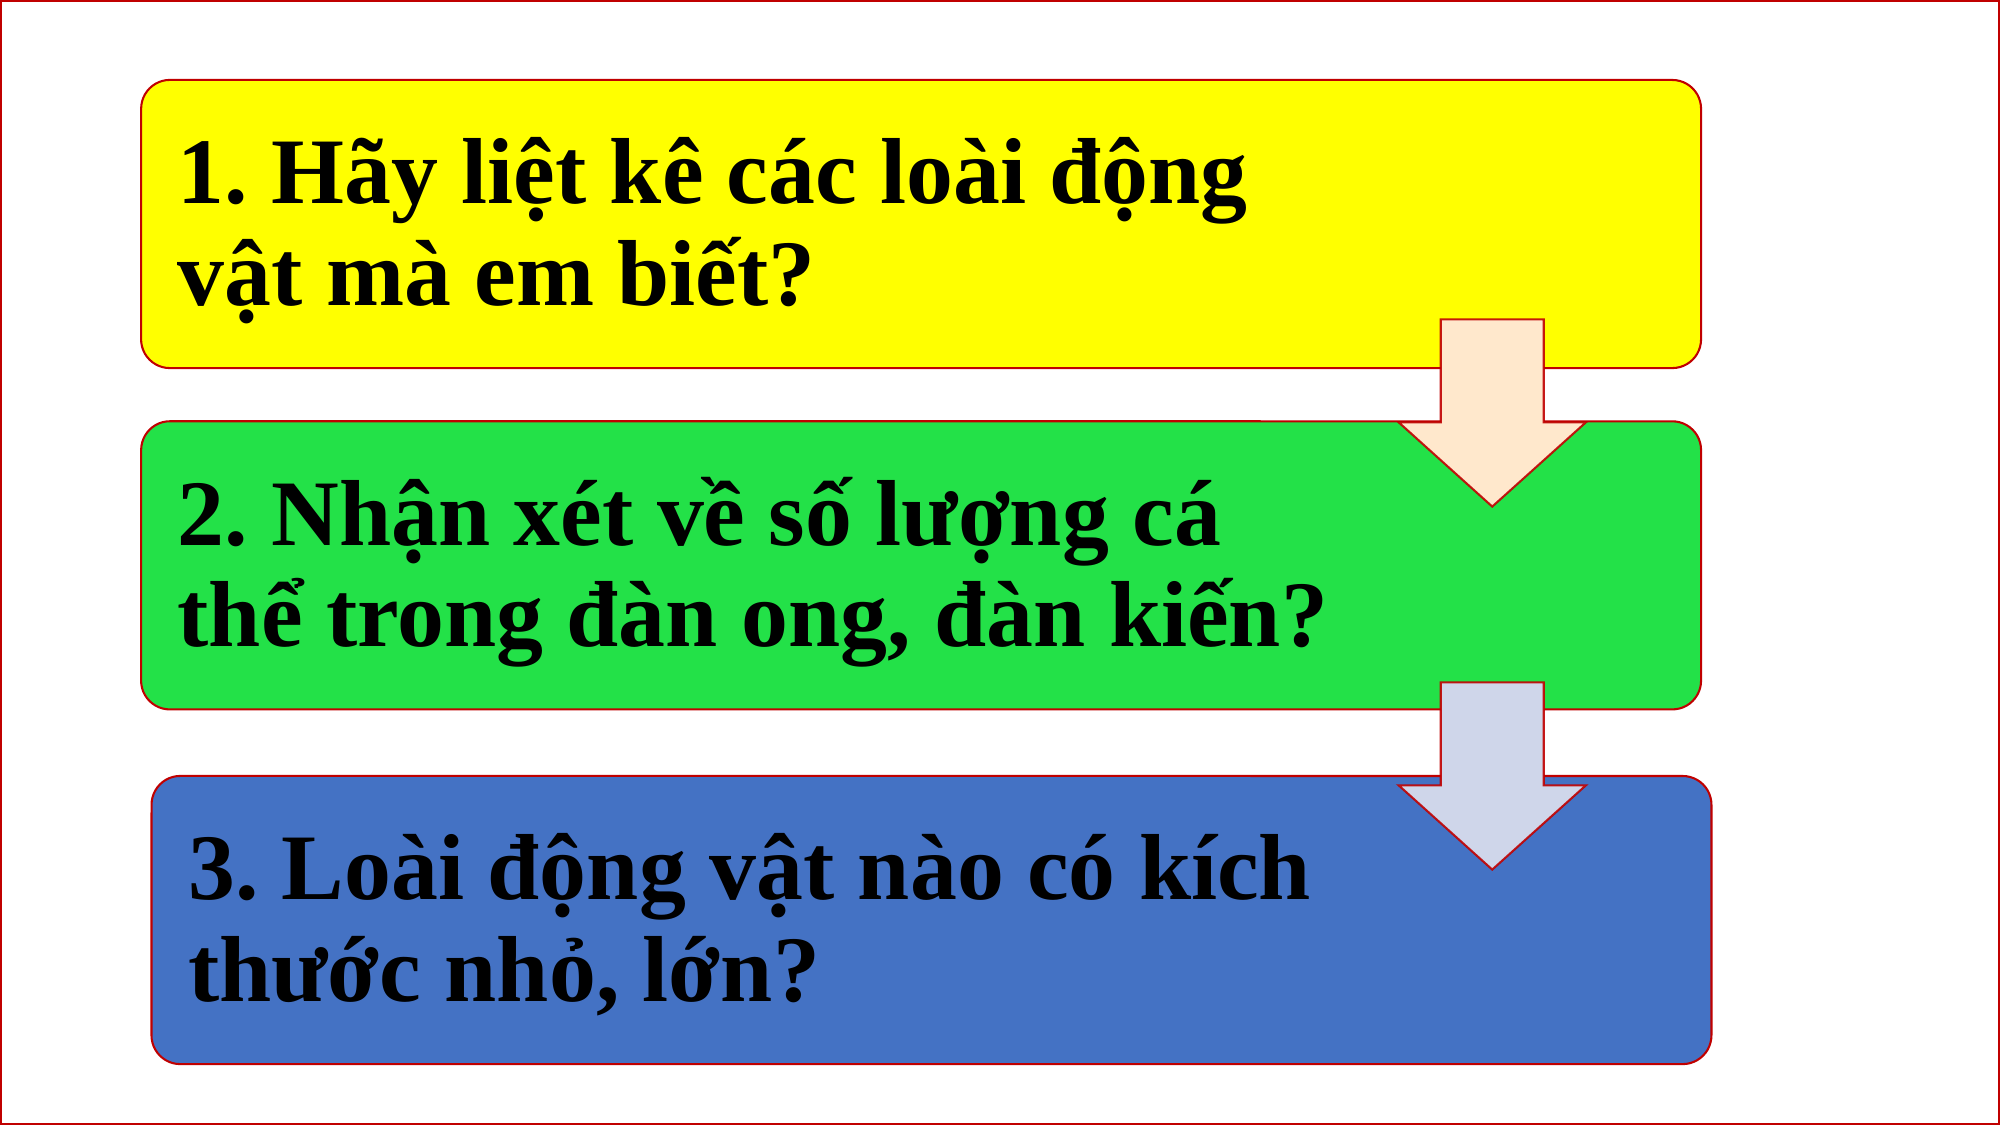

1. Hãy liệt kê các loài động vật mà em biết?

2. Nhận xét về số lượng cá thể trong đàn ong, đàn kiến?

3. Loài động vật nào có kích thước nhỏ, lớn?